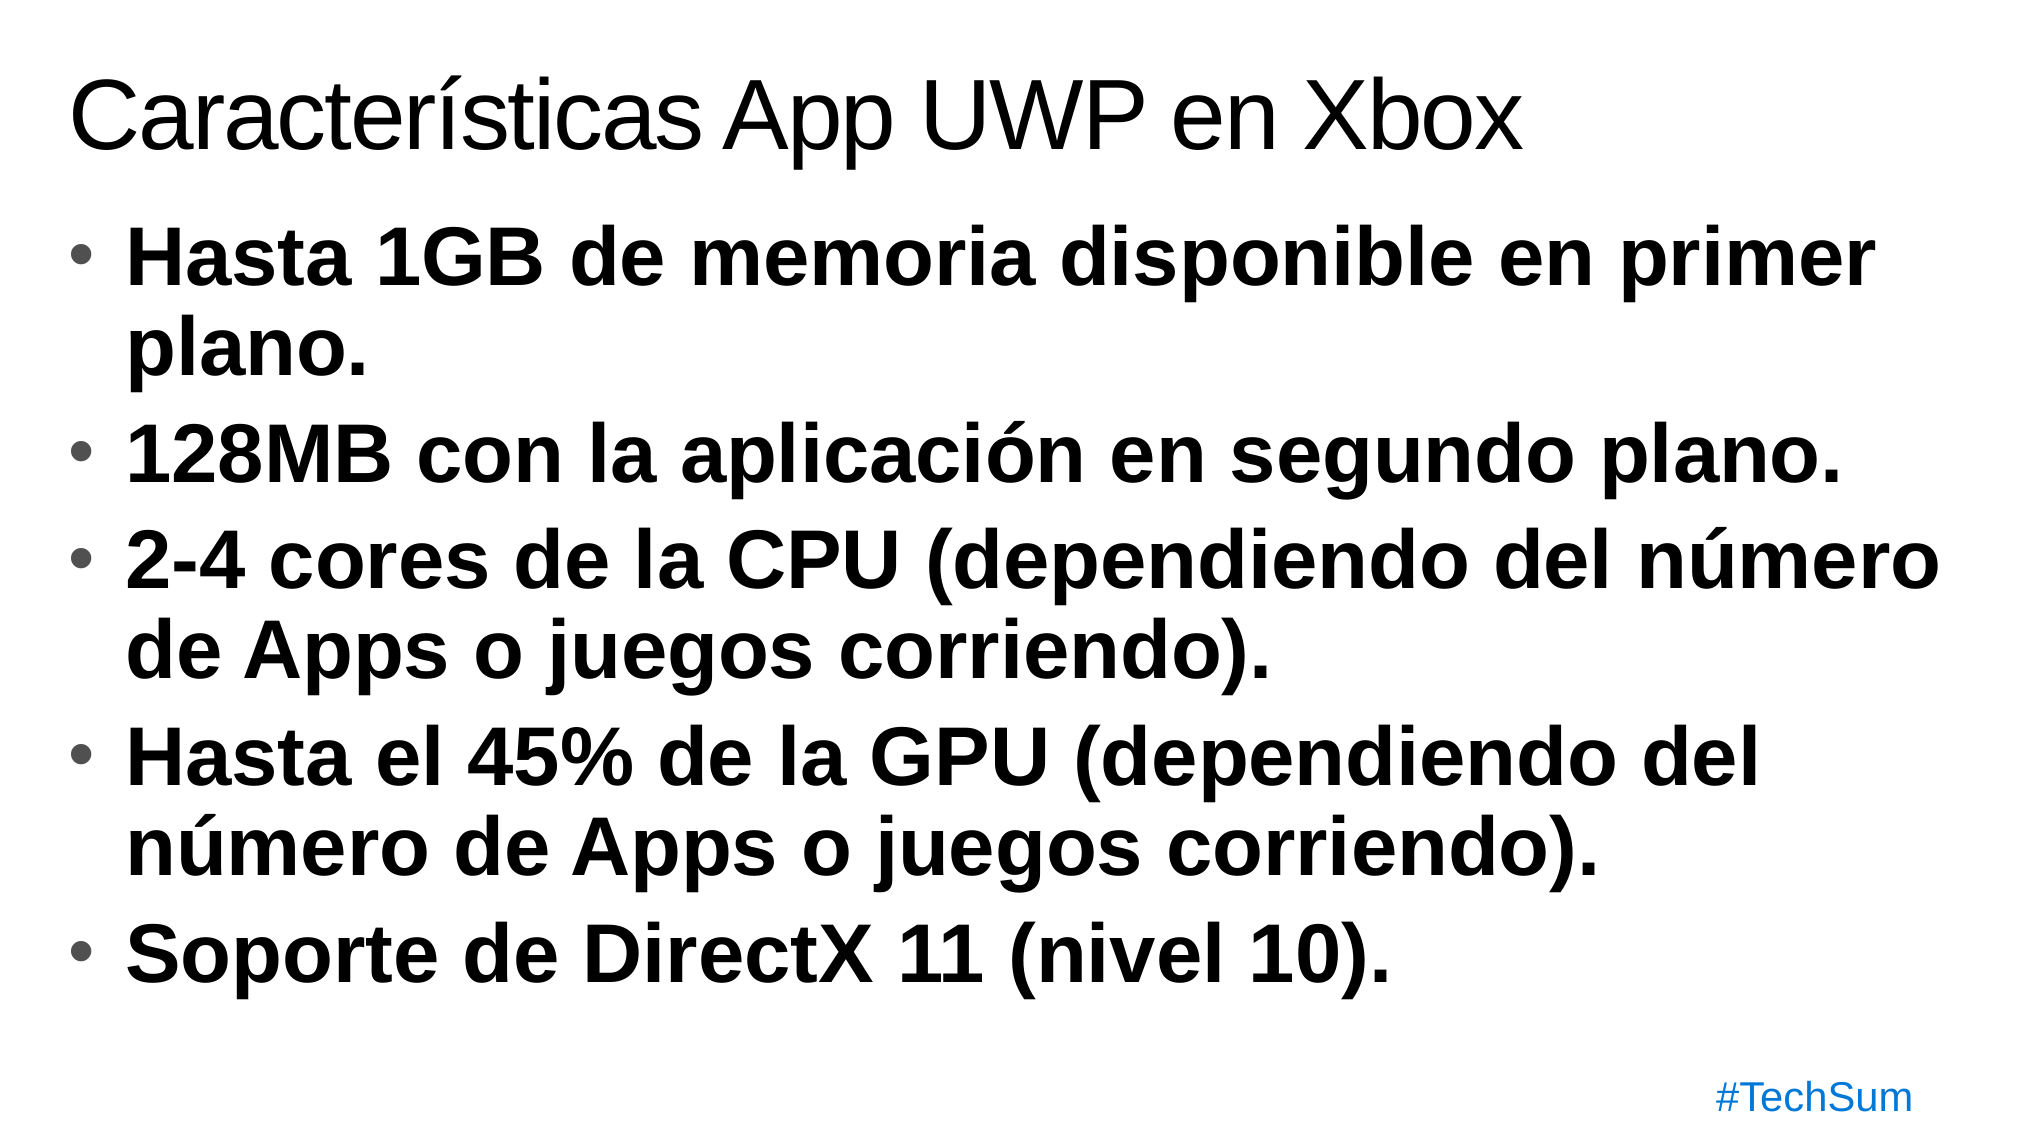

# Características App UWP en Xbox
Hasta 1GB de memoria disponible en primer plano.
128MB con la aplicación en segundo plano.
2-4 cores de la CPU (dependiendo del número de Apps o juegos corriendo).
Hasta el 45% de la GPU (dependiendo del número de Apps o juegos corriendo).
Soporte de DirectX 11 (nivel 10).